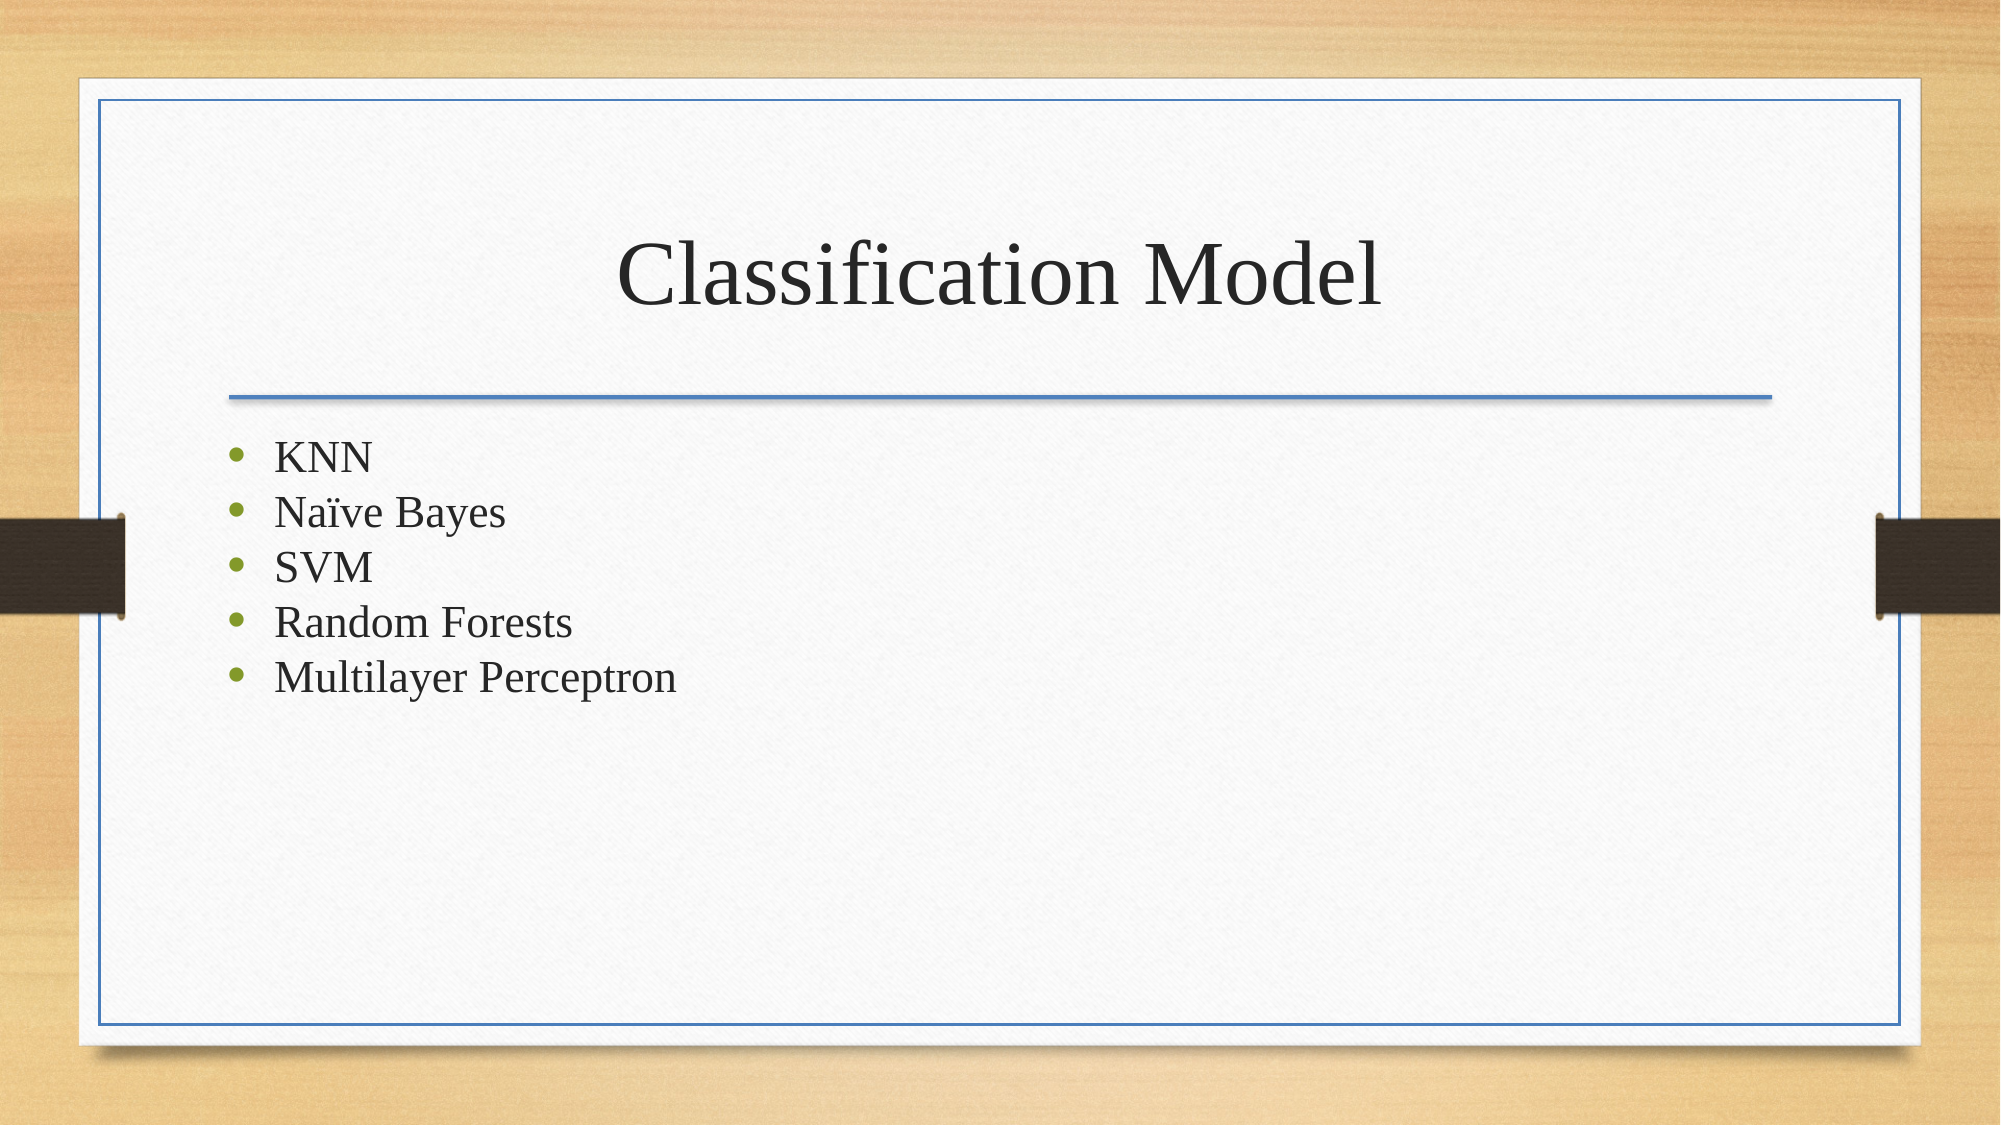

Classification Model
KNN
Naïve Bayes
SVM
Random Forests
Multilayer Perceptron